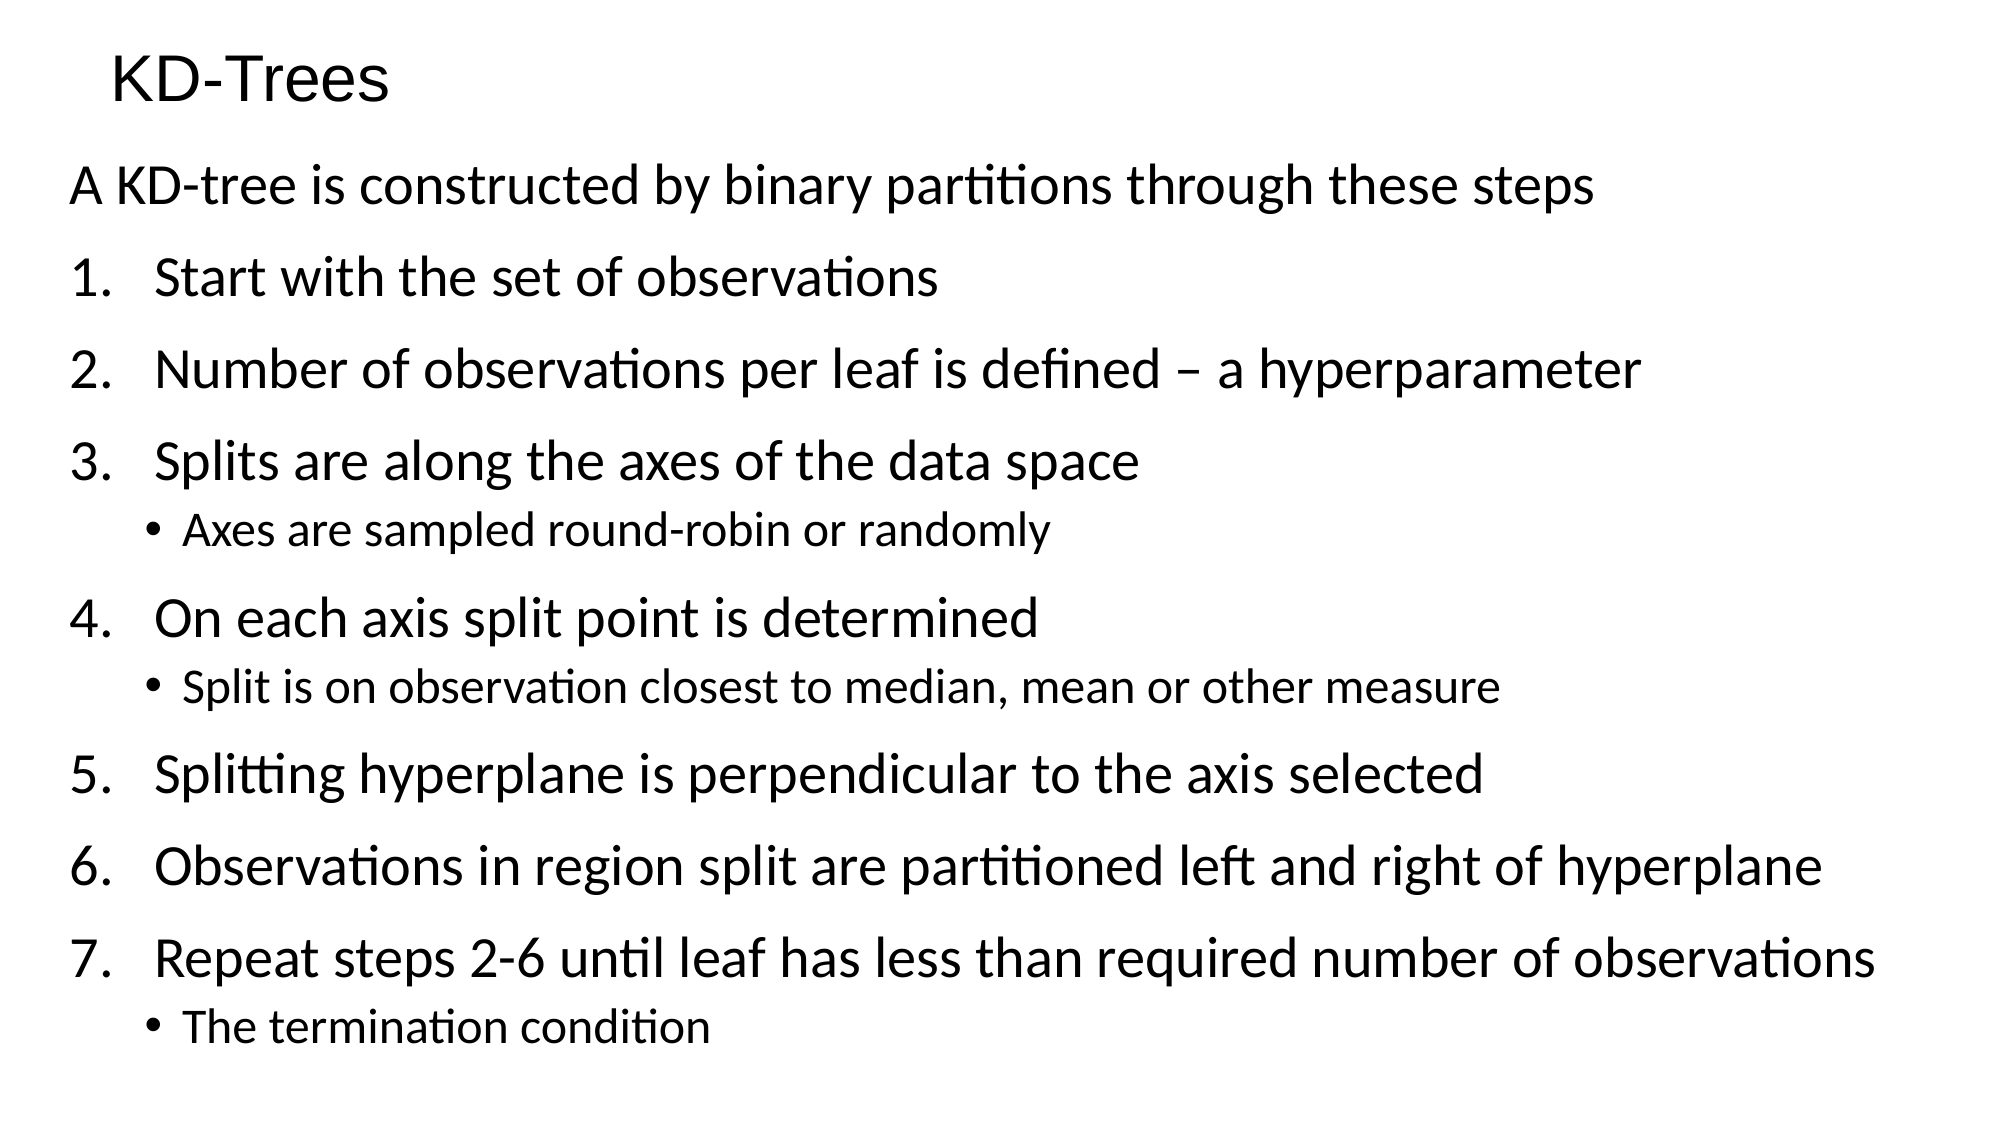

# KD-Trees
A KD-tree is constructed by binary partitions through these steps
Start with the set of observations
Number of observations per leaf is defined – a hyperparameter
Splits are along the axes of the data space
Axes are sampled round-robin or randomly
On each axis split point is determined
Split is on observation closest to median, mean or other measure
Splitting hyperplane is perpendicular to the axis selected
Observations in region split are partitioned left and right of hyperplane
Repeat steps 2-6 until leaf has less than required number of observations
The termination condition